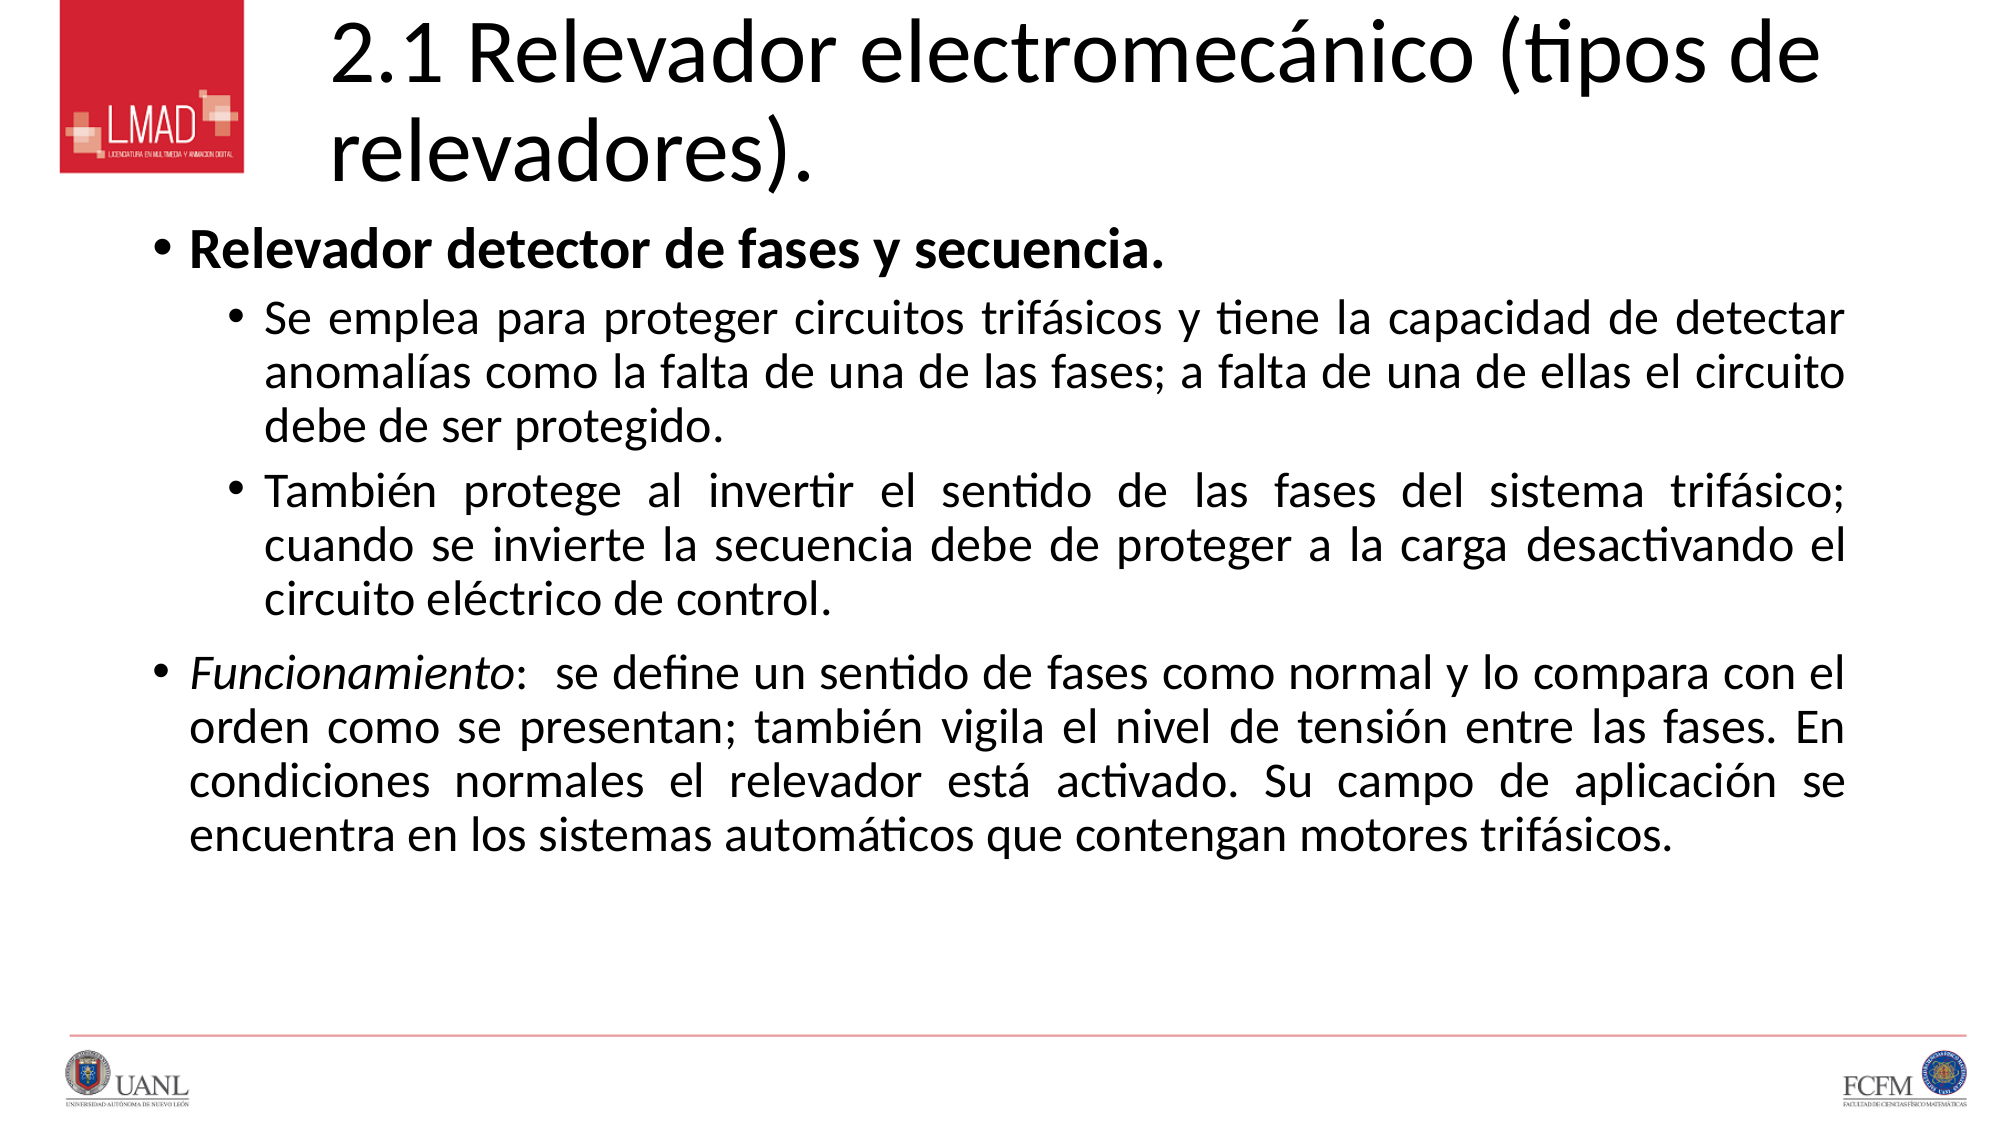

# 2.1 Relevador electromecánico (tipos de relevadores).
Relevador detector de fases y secuencia.
Se emplea para proteger circuitos trifásicos y tiene la capacidad de detectar anomalías como la falta de una de las fases; a falta de una de ellas el circuito debe de ser protegido.
También protege al invertir el sentido de las fases del sistema trifásico; cuando se invierte la secuencia debe de proteger a la carga desactivando el circuito eléctrico de control.
Funcionamiento:  se define un sentido de fases como normal y lo compara con el orden como se presentan; también vigila el nivel de tensión entre las fases. En condiciones normales el relevador está activado. Su campo de aplicación se encuentra en los sistemas automáticos que contengan motores trifásicos.